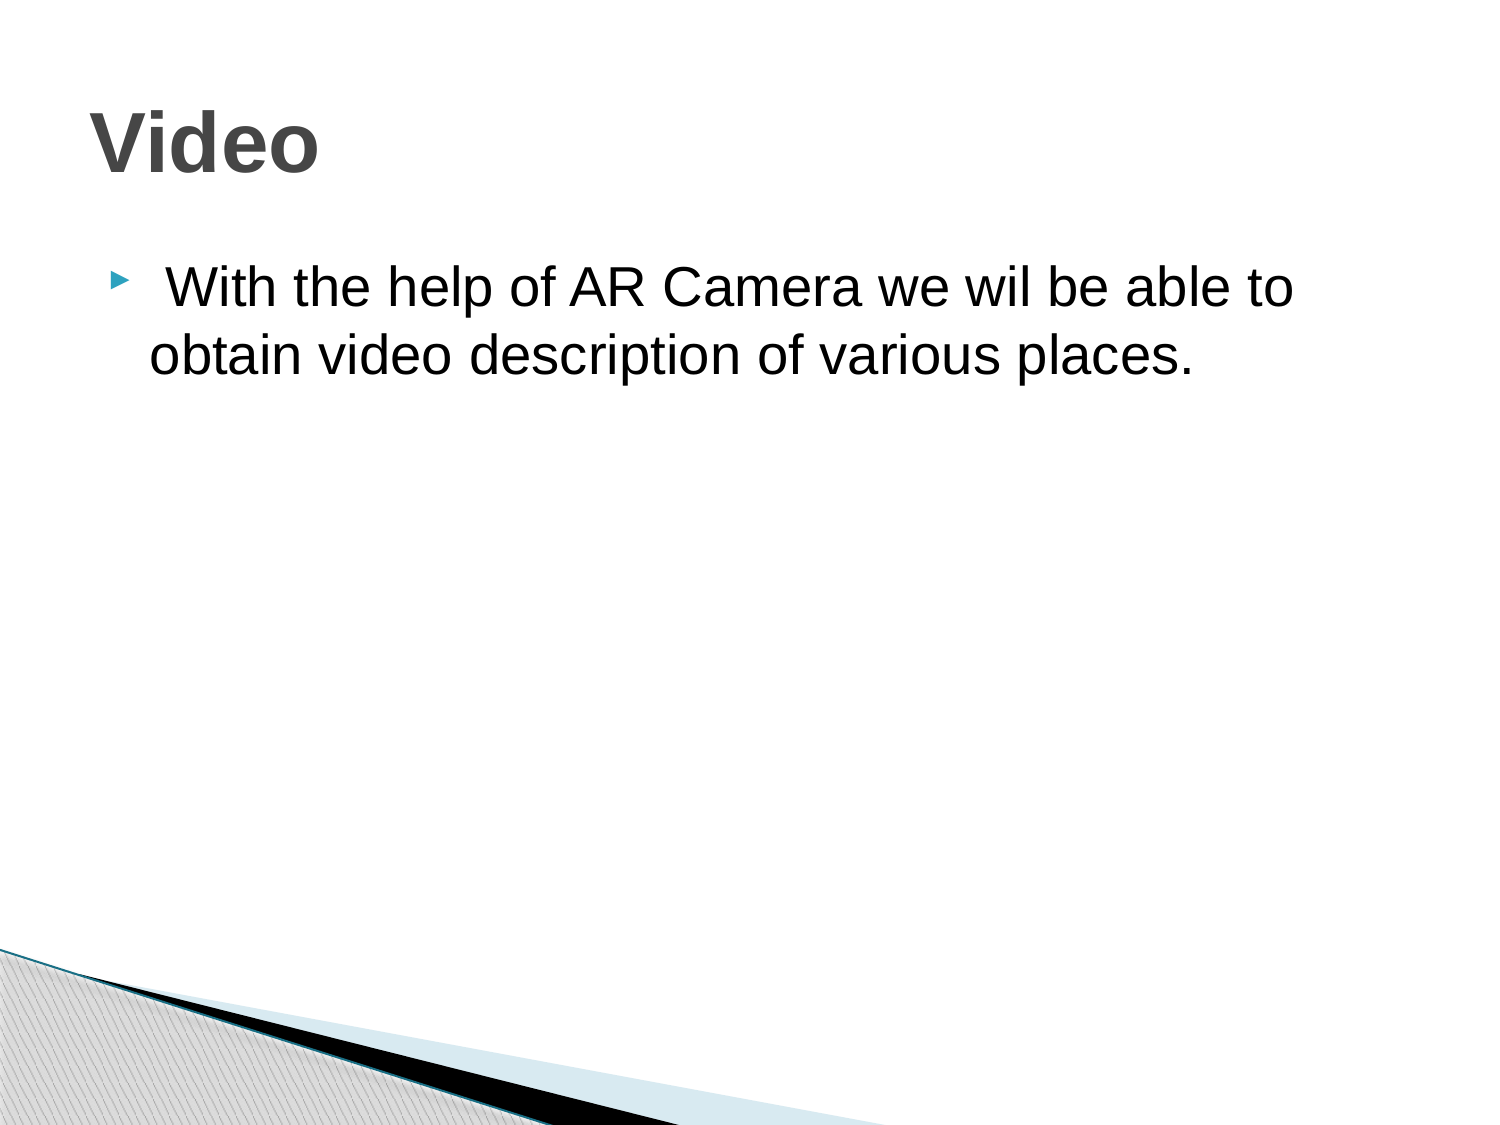

# Video
 With the help of AR Camera we wil be able to obtain video description of various places.